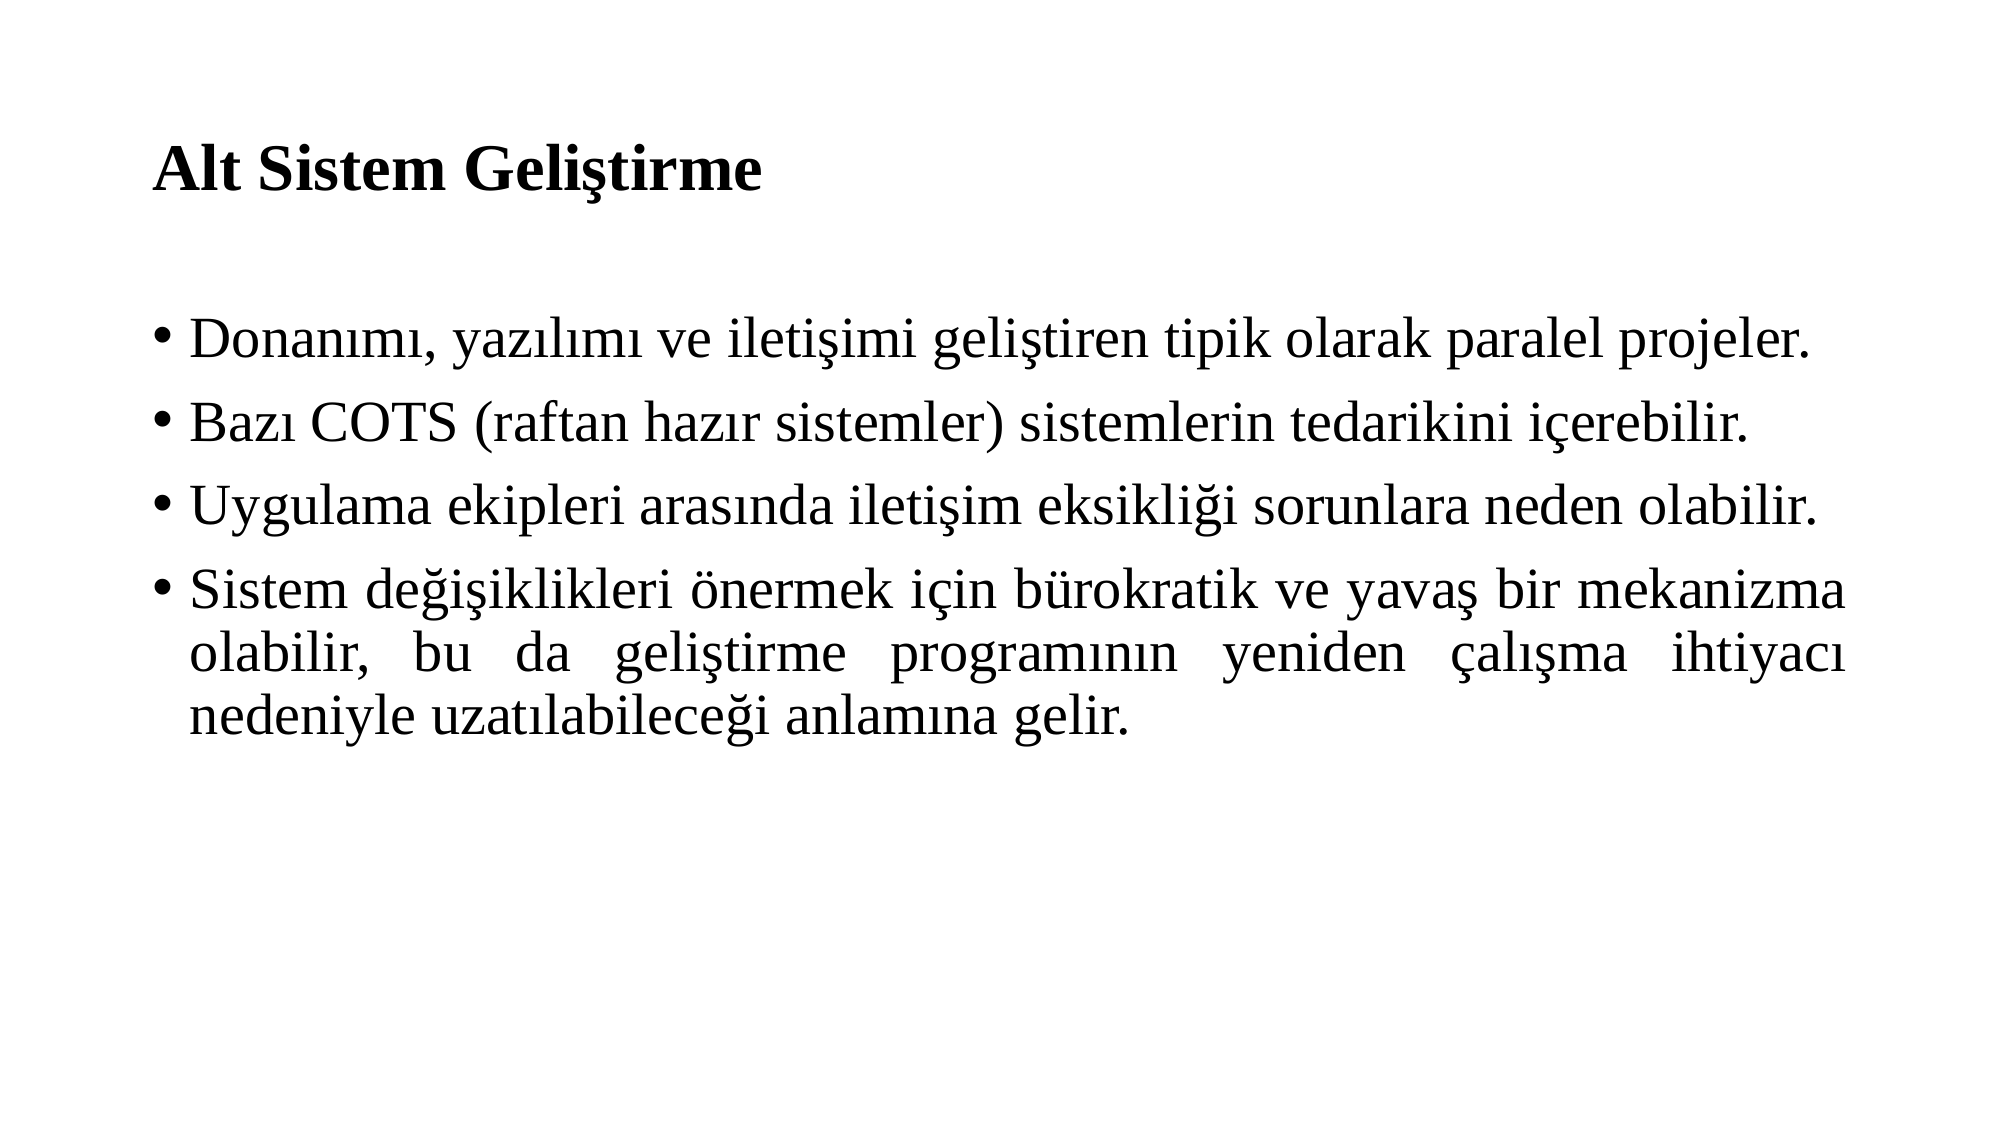

# Alt Sistem Geliştirme
Donanımı, yazılımı ve iletişimi geliştiren tipik olarak paralel projeler.
Bazı COTS (raftan hazır sistemler) sistemlerin tedarikini içerebilir.
Uygulama ekipleri arasında iletişim eksikliği sorunlara neden olabilir.
Sistem değişiklikleri önermek için bürokratik ve yavaş bir mekanizma olabilir, bu da geliştirme programının yeniden çalışma ihtiyacı nedeniyle uzatılabileceği anlamına gelir.